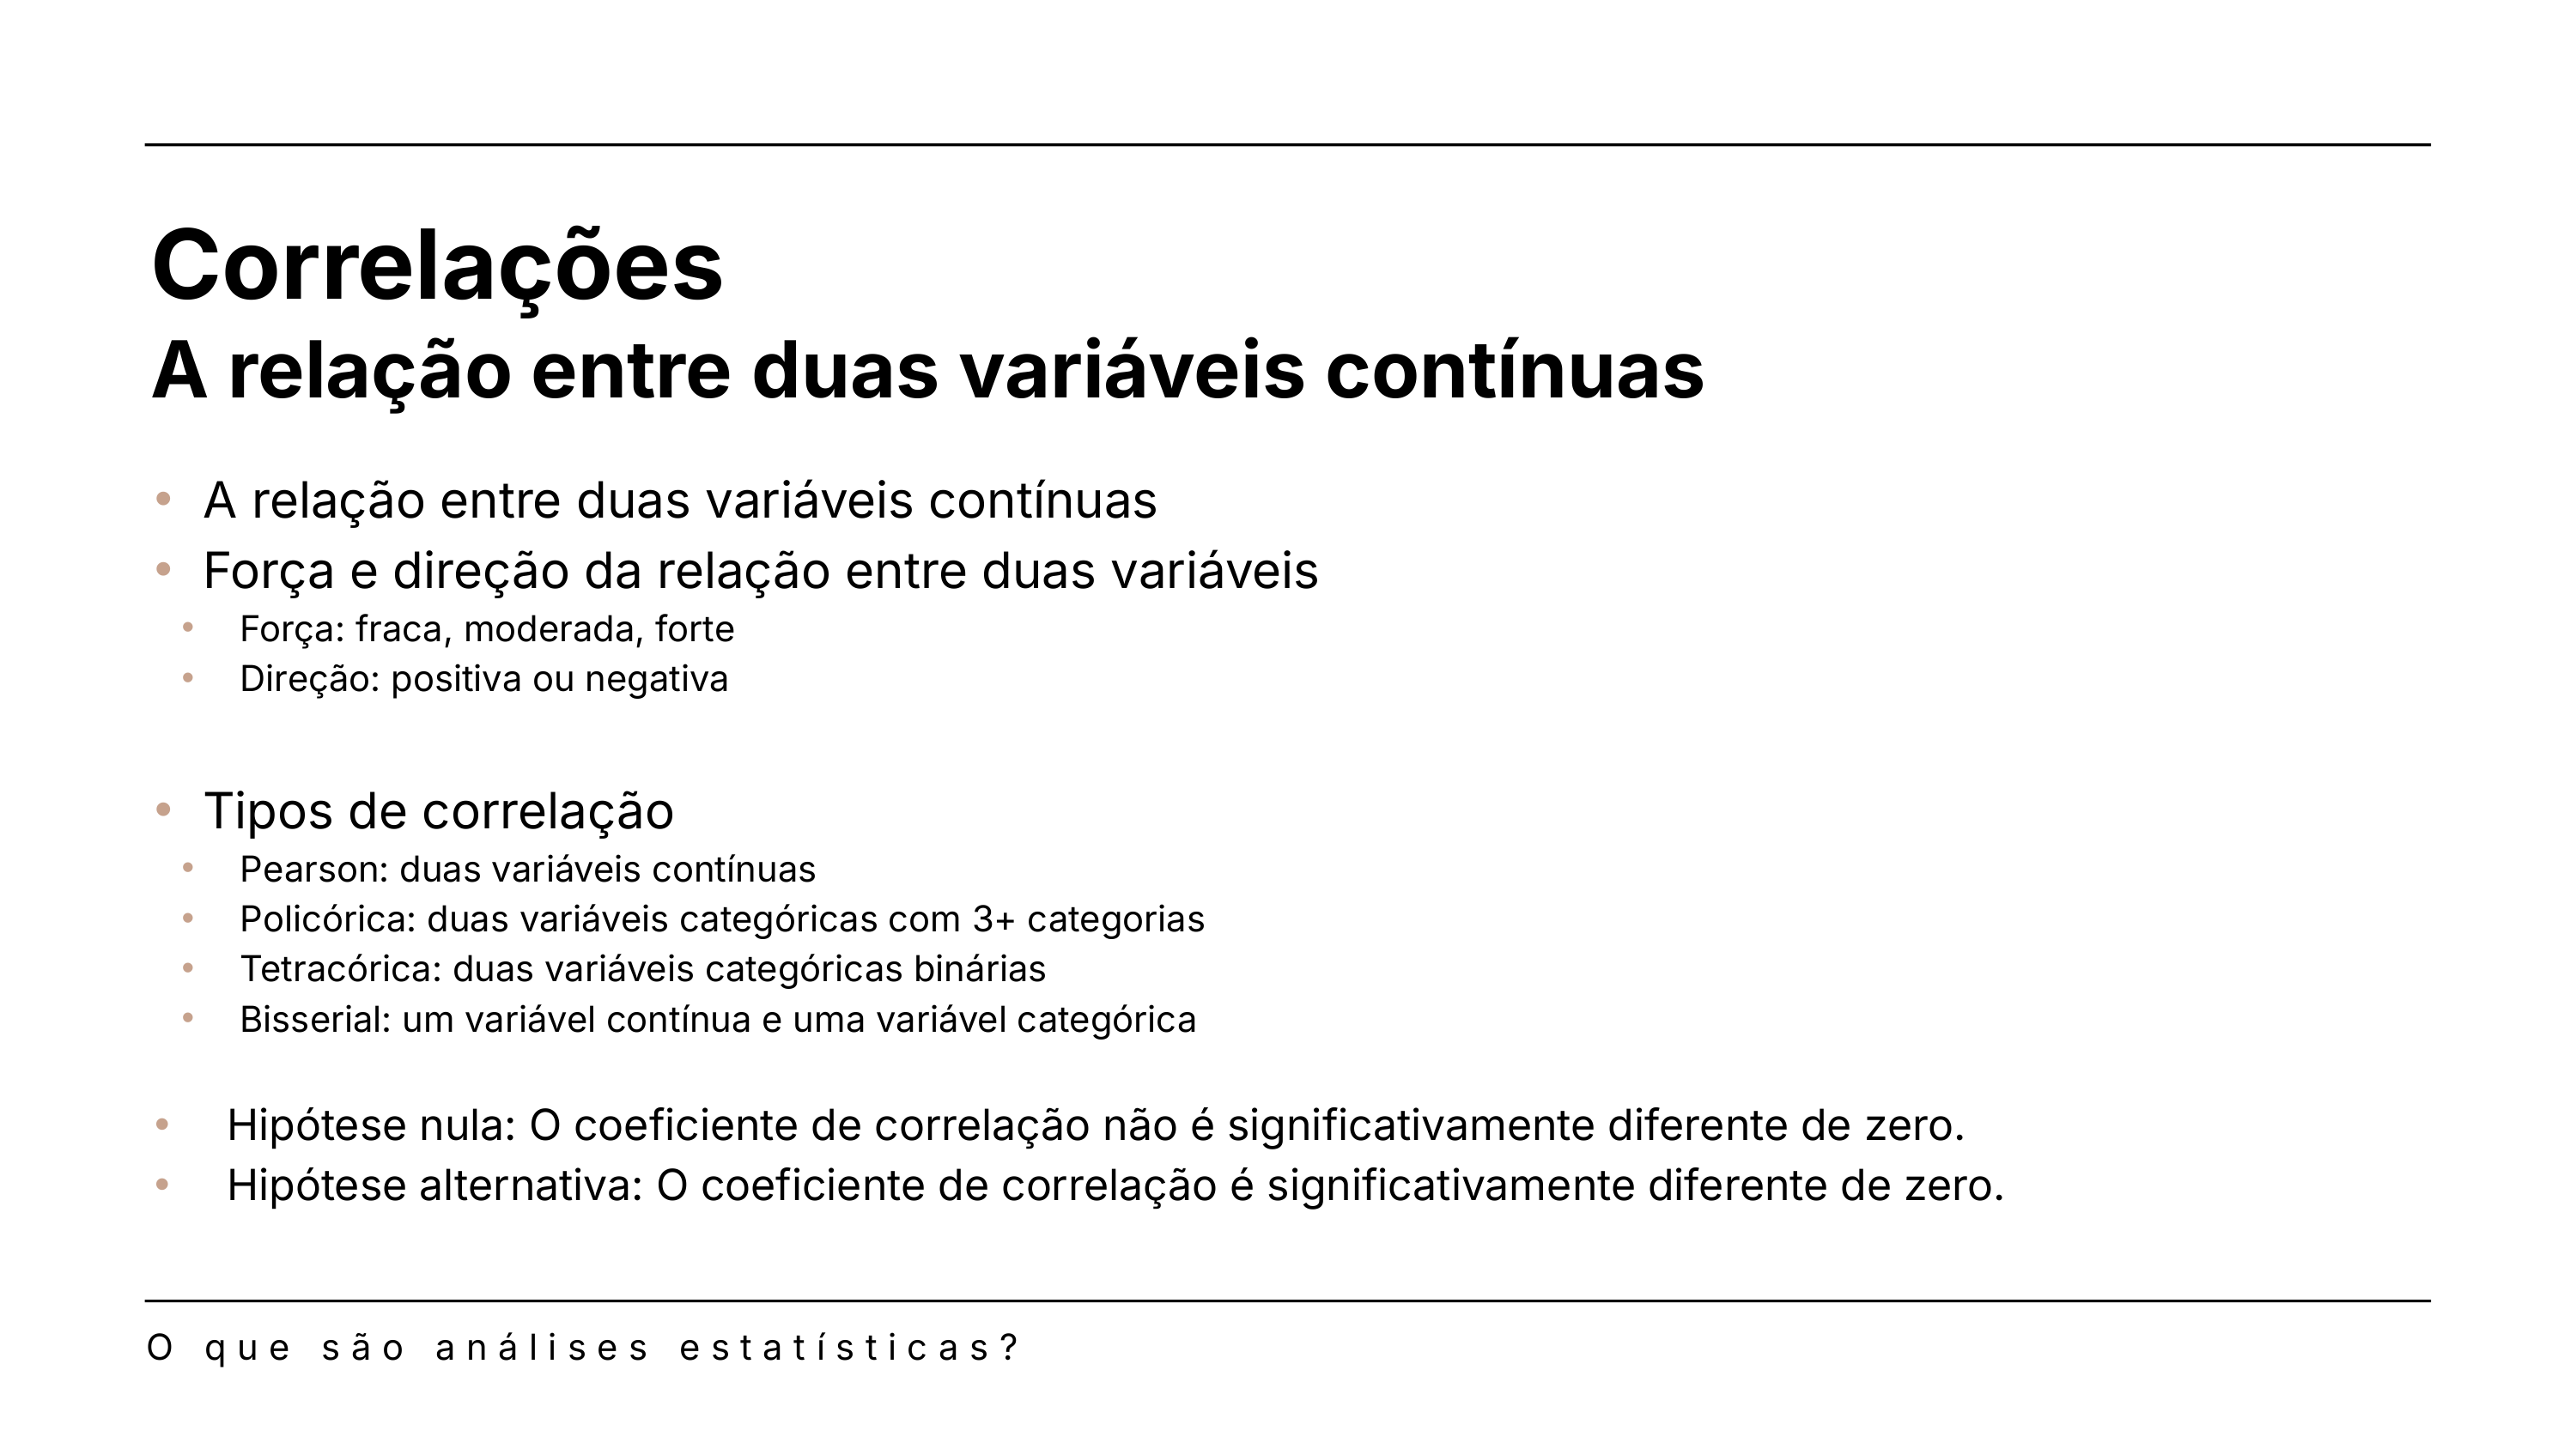

Correlações
A relação entre duas variáveis contínuas
A relação entre duas variáveis contínuas
Força e direção da relação entre duas variáveis
 Força: fraca, moderada, forte
 Direção: positiva ou negativa

Tipos de correlação
 Pearson: duas variáveis contínuas
 Policórica: duas variáveis categóricas com 3+ categorias
 Tetracórica: duas variáveis categóricas binárias
 Bisserial: um variável contínua e uma variável categórica

Hipótese nula: O coeficiente de correlação não é significativamente diferente de zero.
Hipótese alternativa: O coeficiente de correlação é significativamente diferente de zero.

O que são análises estatísticas?